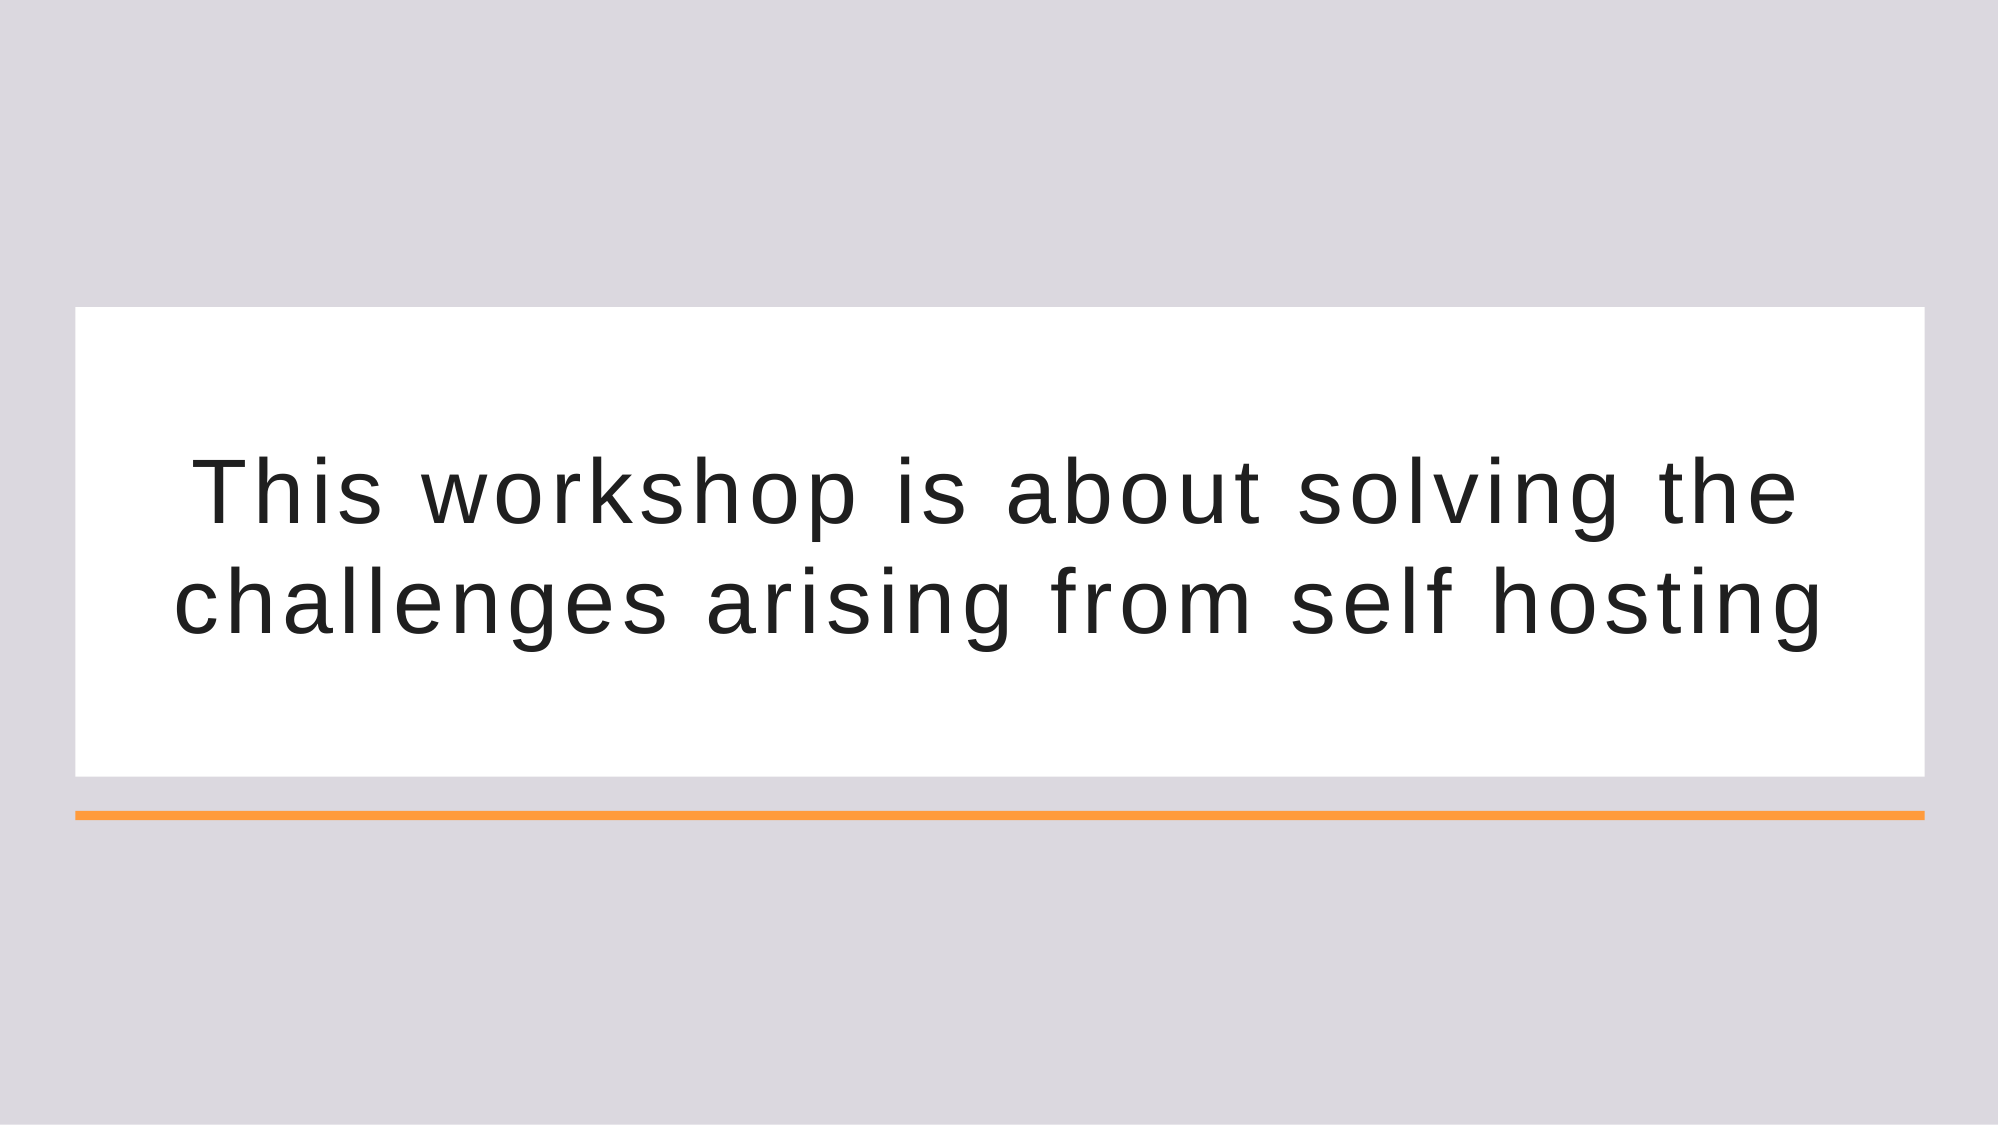

# This workshop is about solving the challenges arising from self hosting